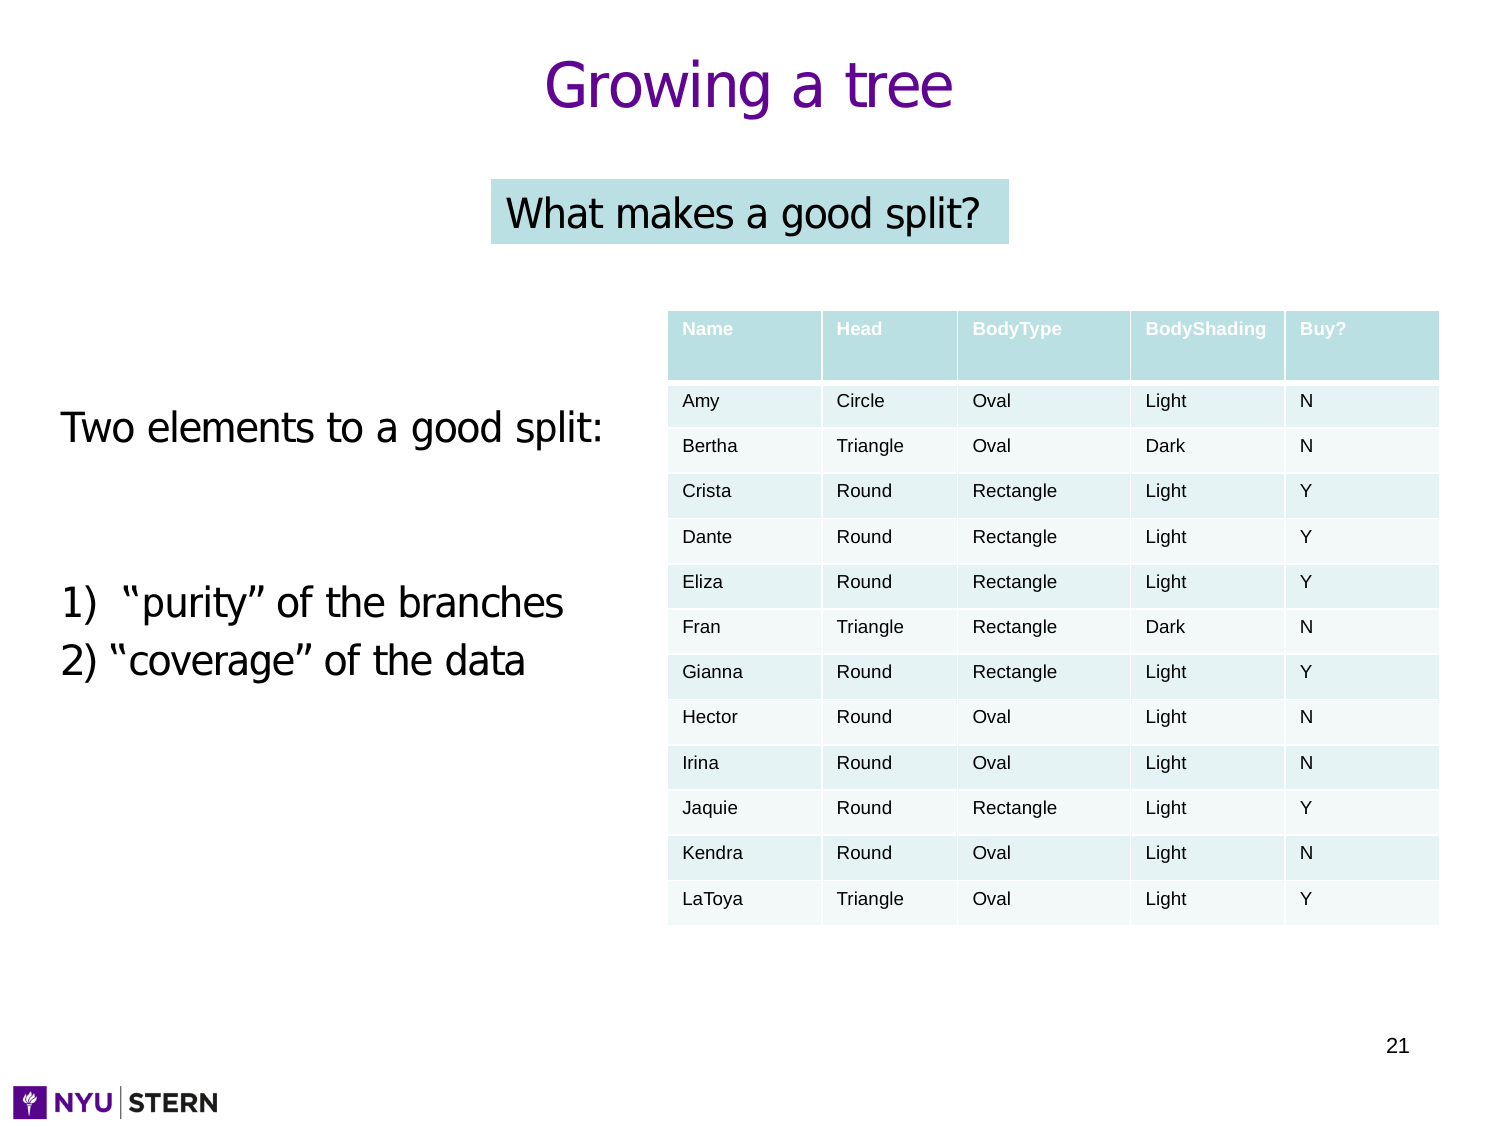

# Growing a tree
What makes a good split?
| Name | Head | BodyType | BodyShading | Buy? |
| --- | --- | --- | --- | --- |
| Amy | Circle | Oval | Light | N |
| Bertha | Triangle | Oval | Dark | N |
| Crista | Round | Rectangle | Light | Y |
| Dante | Round | Rectangle | Light | Y |
| Eliza | Round | Rectangle | Light | Y |
| Fran | Triangle | Rectangle | Dark | N |
| Gianna | Round | Rectangle | Light | Y |
| Hector | Round | Oval | Light | N |
| Irina | Round | Oval | Light | N |
| Jaquie | Round | Rectangle | Light | Y |
| Kendra | Round | Oval | Light | N |
| LaToya | Triangle | Oval | Light | Y |
Two elements to a good split:

1)  “purity” of the branches
2) “coverage” of the data
21